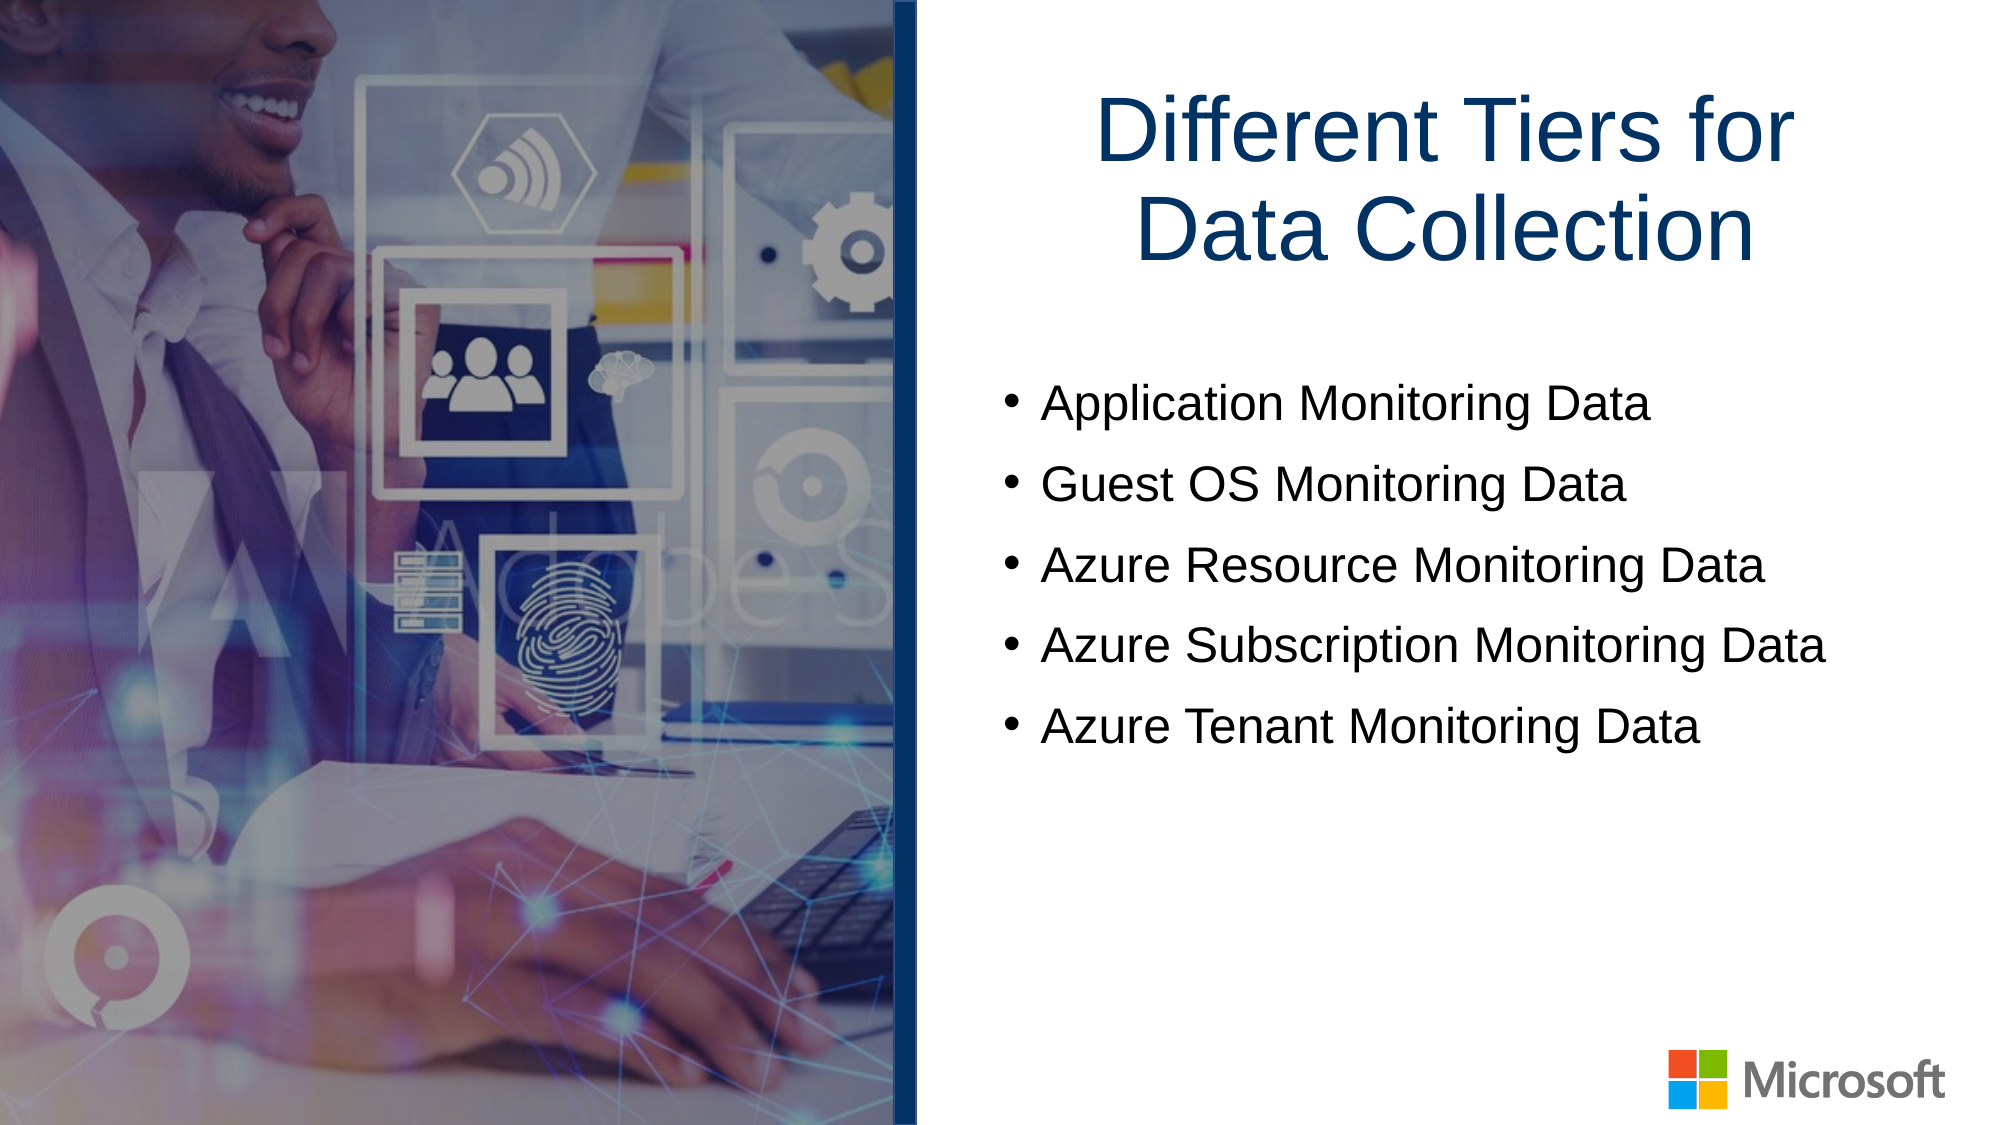

# Different Tiers for Data Collection
Application Monitoring Data
Guest OS Monitoring Data
Azure Resource Monitoring Data
Azure Subscription Monitoring Data
Azure Tenant Monitoring Data